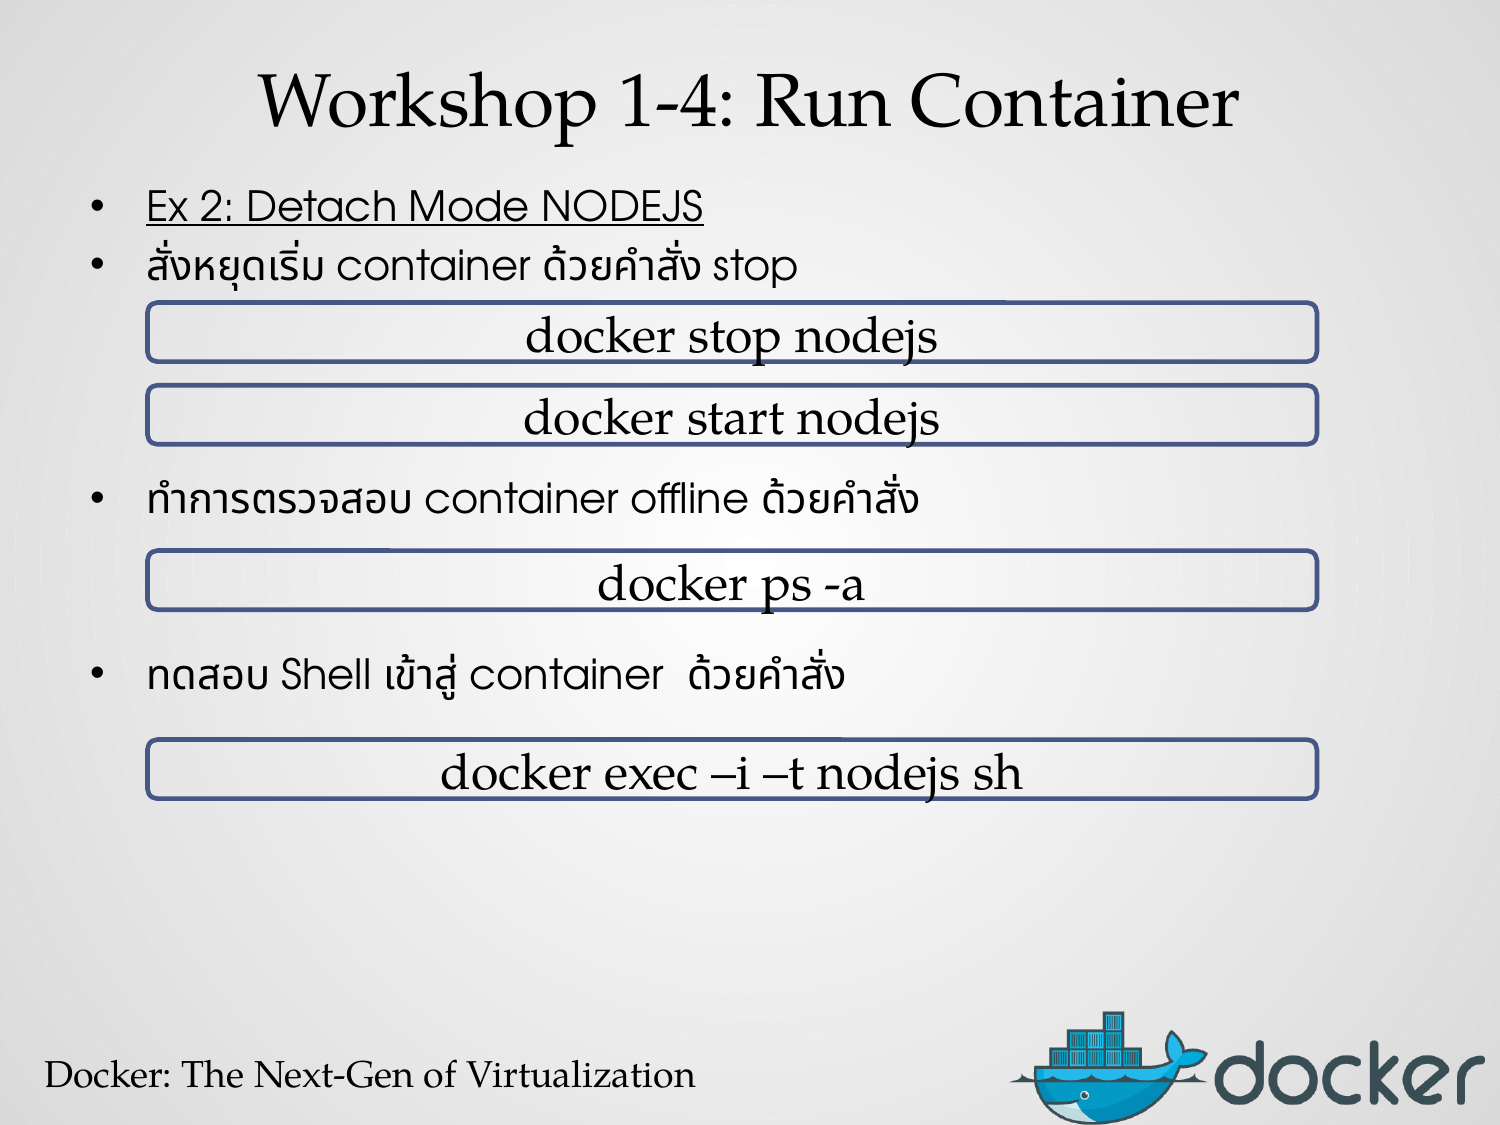

# Workshop 1-4: Run Container
Ex 2: Detach Mode NODEJS
สั่งหยุดเริ่ม container ด้วยคำสั่ง stop

ทำการตรวจสอบ container offline ด้วยคำสั่ง

ทดสอบ Shell เข้าสู่ container  ด้วยคำสั่ง
docker stop nodejs
docker start nodejs
docker ps -a
docker exec –i –t nodejs sh
Docker: The Next-Gen of Virtualization